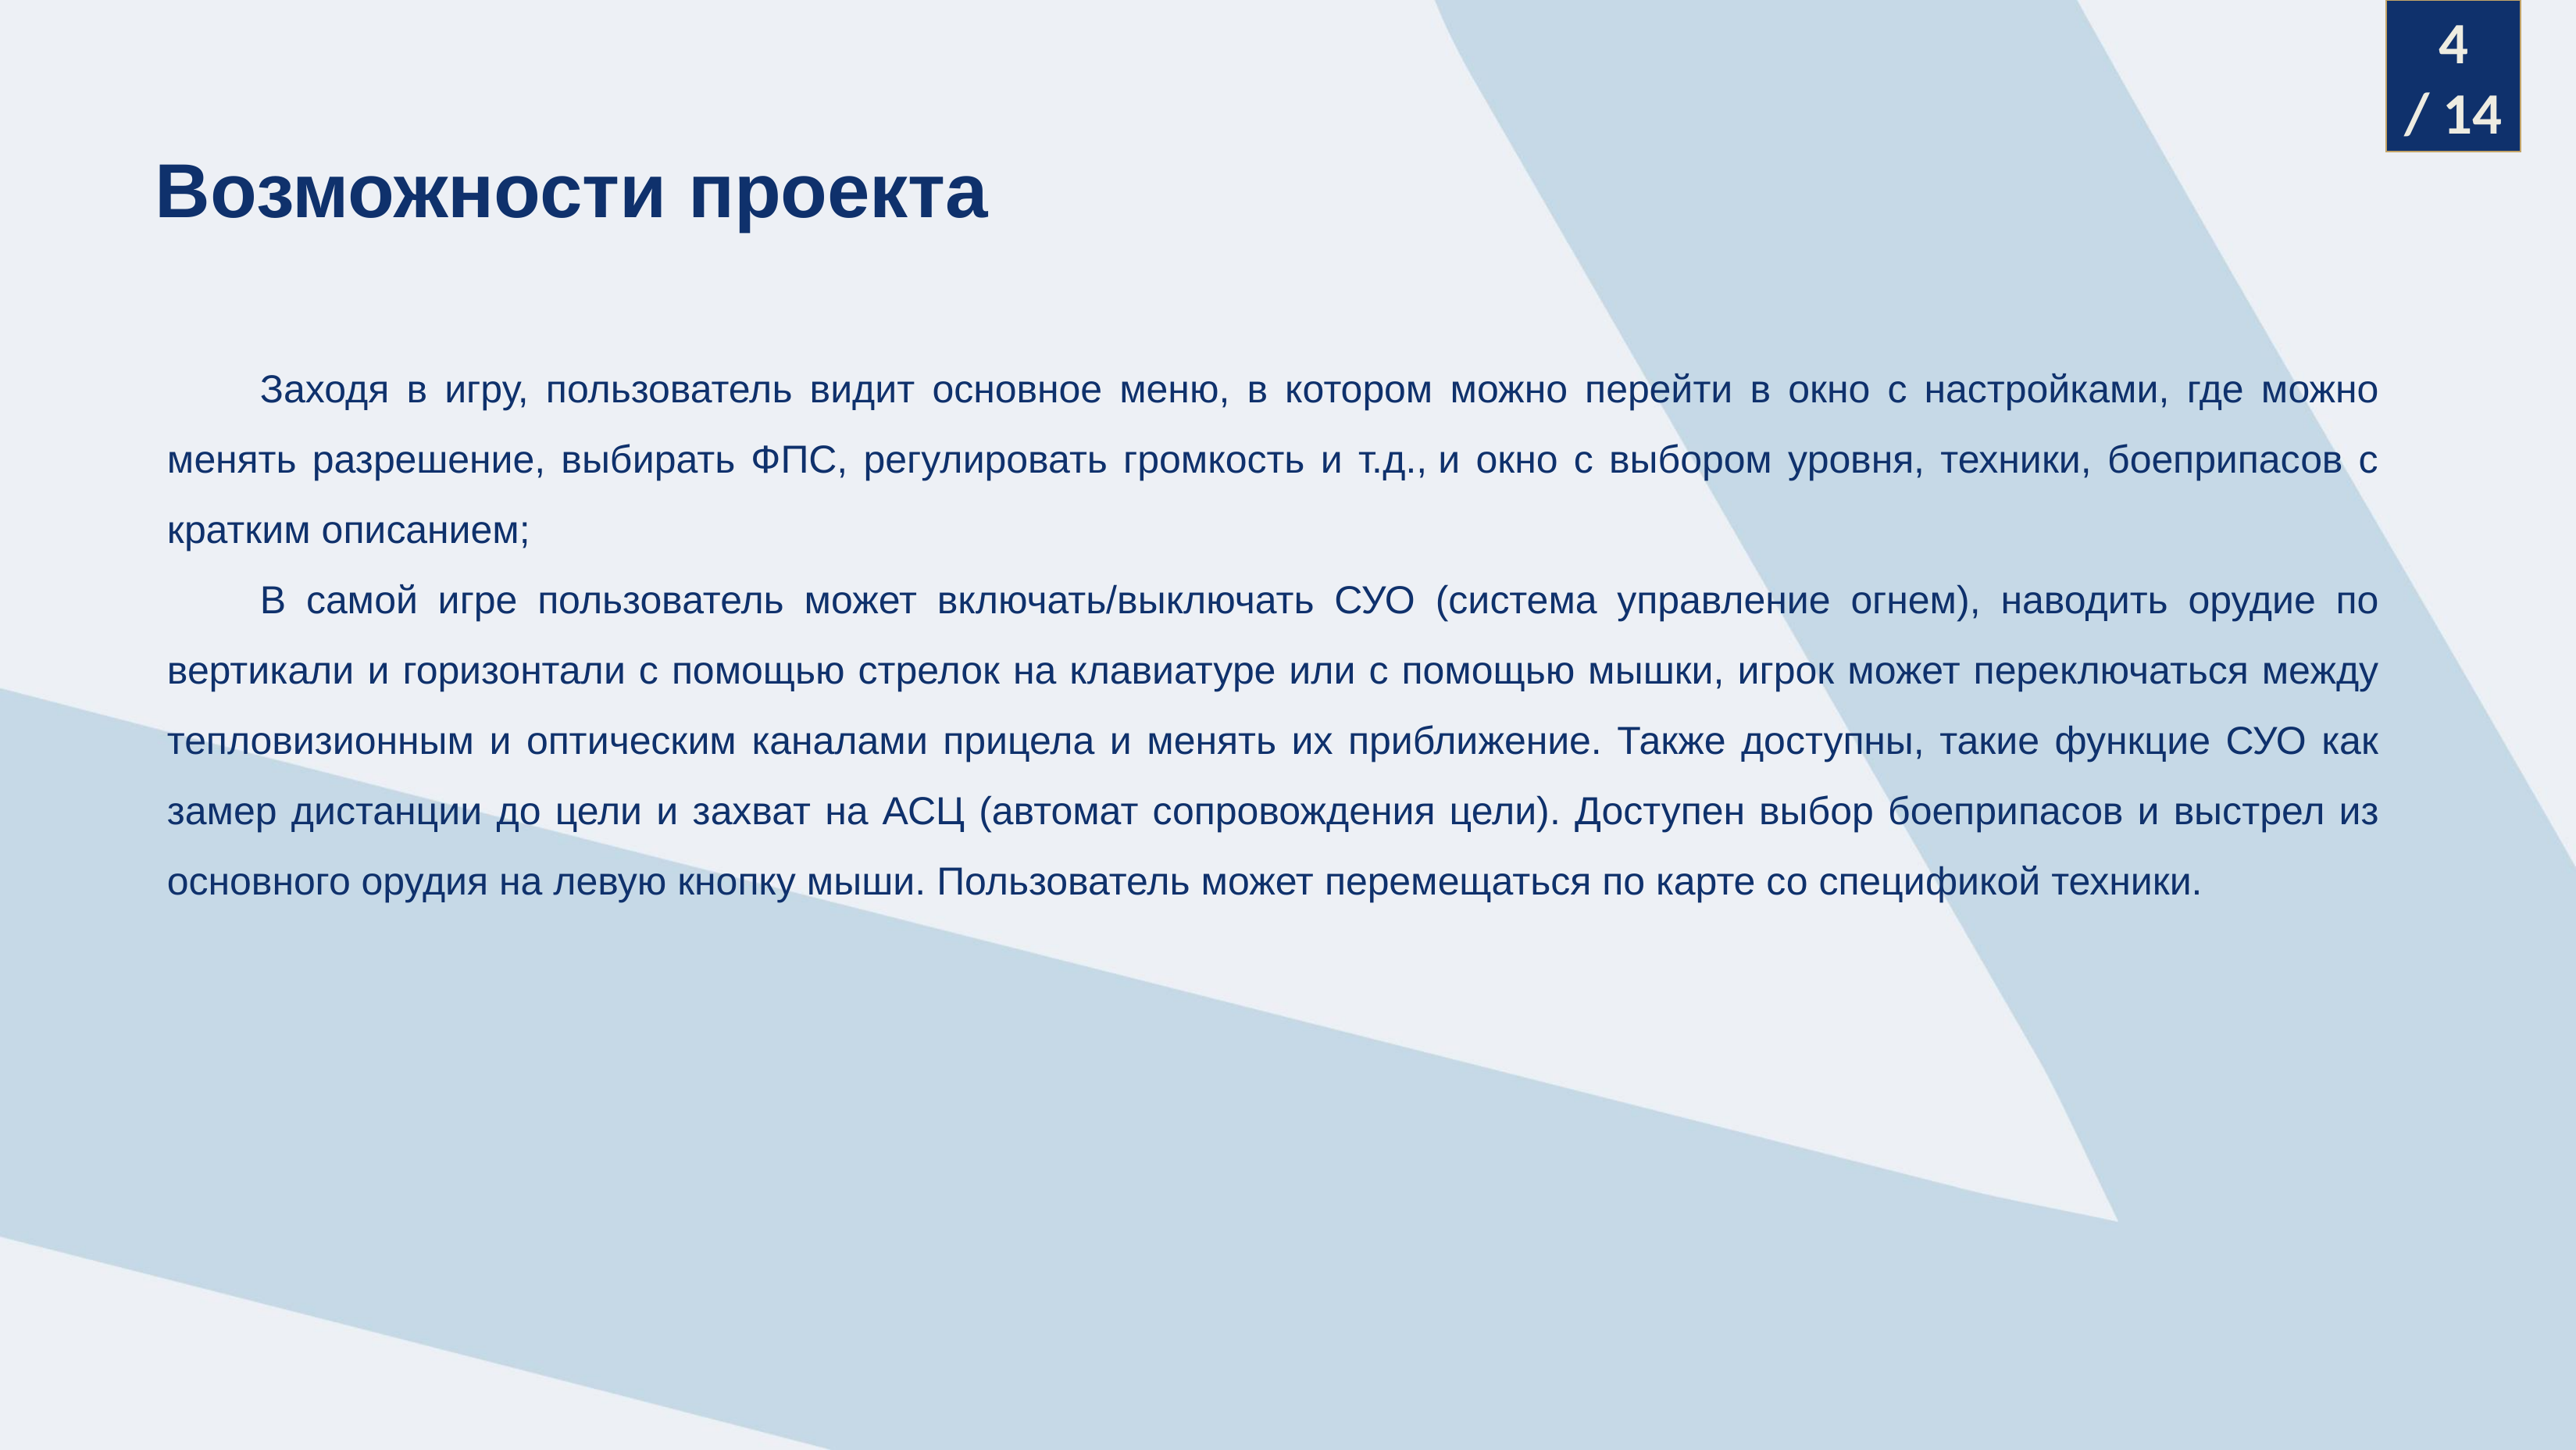

4
/ 14
Возможности проекта
Заходя в игру, пользователь видит основное меню, в котором можно перейти в окно с настройками, где можно менять разрешение, выбирать ФПС, регулировать громкость и т.д., и окно с выбором уровня, техники, боеприпасов с кратким описанием;
В самой игре пользователь может включать/выключать СУО (система управление огнем), наводить орудие по вертикали и горизонтали с помощью стрелок на клавиатуре или с помощью мышки, игрок может переключаться между тепловизионным и оптическим каналами прицела и менять их приближение. Также доступны, такие функцие СУО как замер дистанции до цели и захват на АСЦ (автомат сопровождения цели). Доступен выбор боеприпасов и выстрел из основного орудия на левую кнопку мыши. Пользователь может перемещаться по карте со спецификой техники.